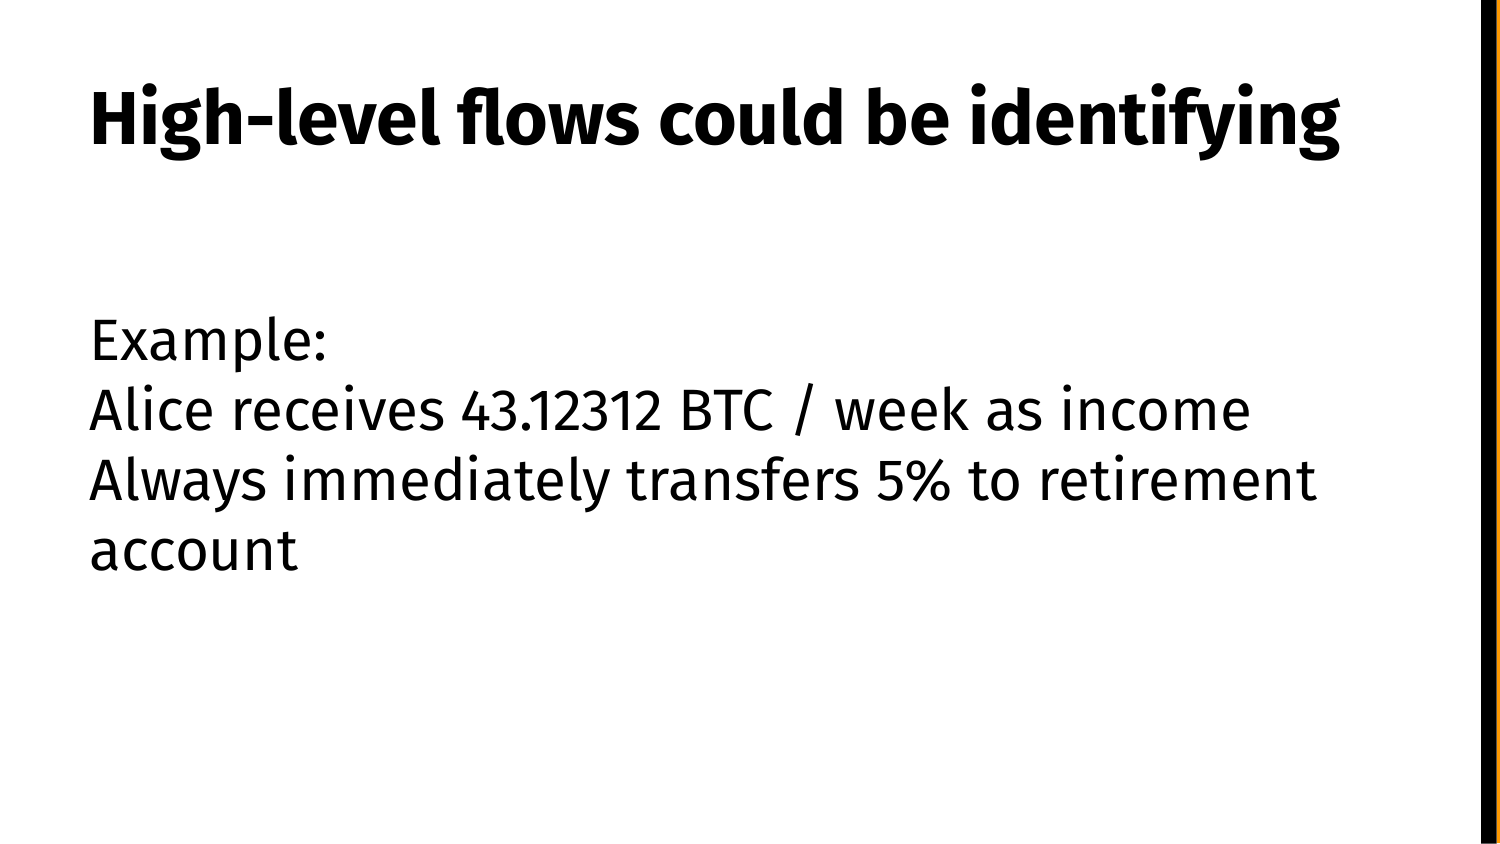

High-level flows could be identifying

Example:
Alice receives 43.12312 BTC / week as income
Always immediately transfers 5% to retirement account